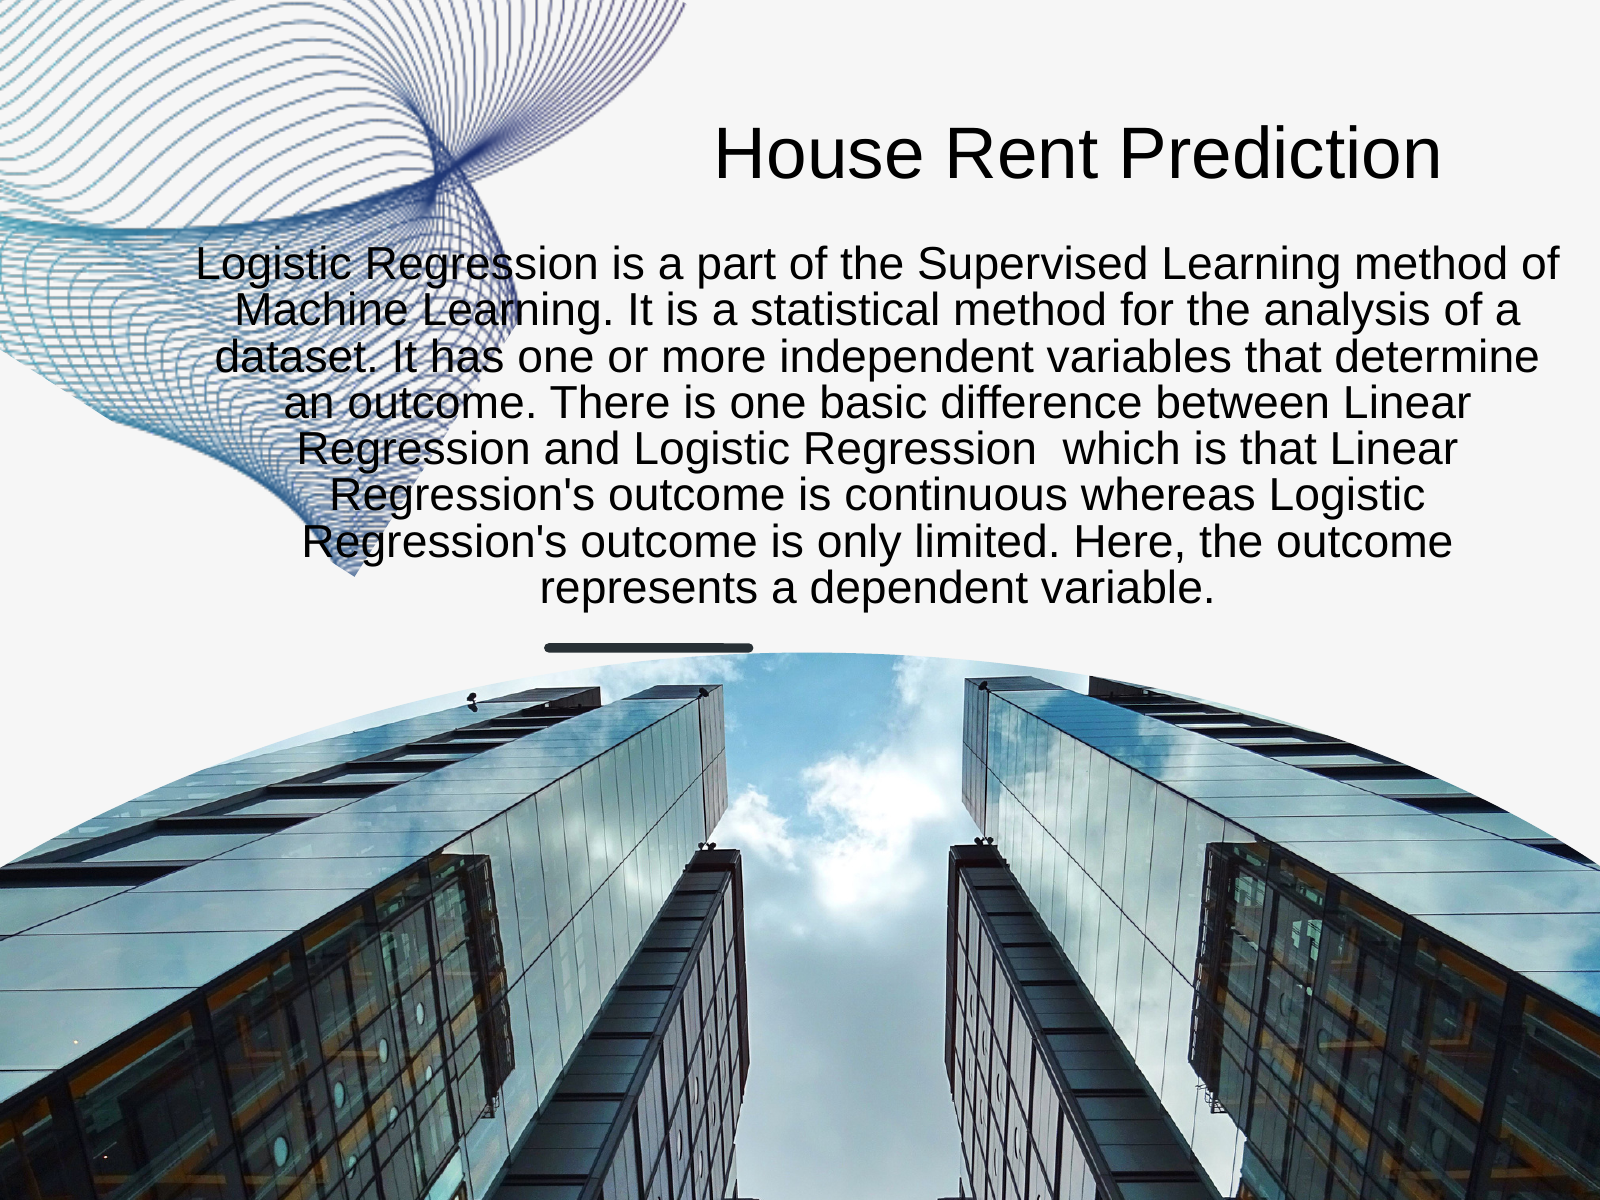

House Rent Prediction
Logistic Regression is a part of the Supervised Learning method of Machine Learning. It is a statistical method for the analysis of a dataset. It has one or more independent variables that determine an outcome. There is one basic difference between Linear Regression and Logistic Regression  which is that Linear Regression's outcome is continuous whereas Logistic Regression's outcome is only limited. Here, the outcome represents a dependent variable.